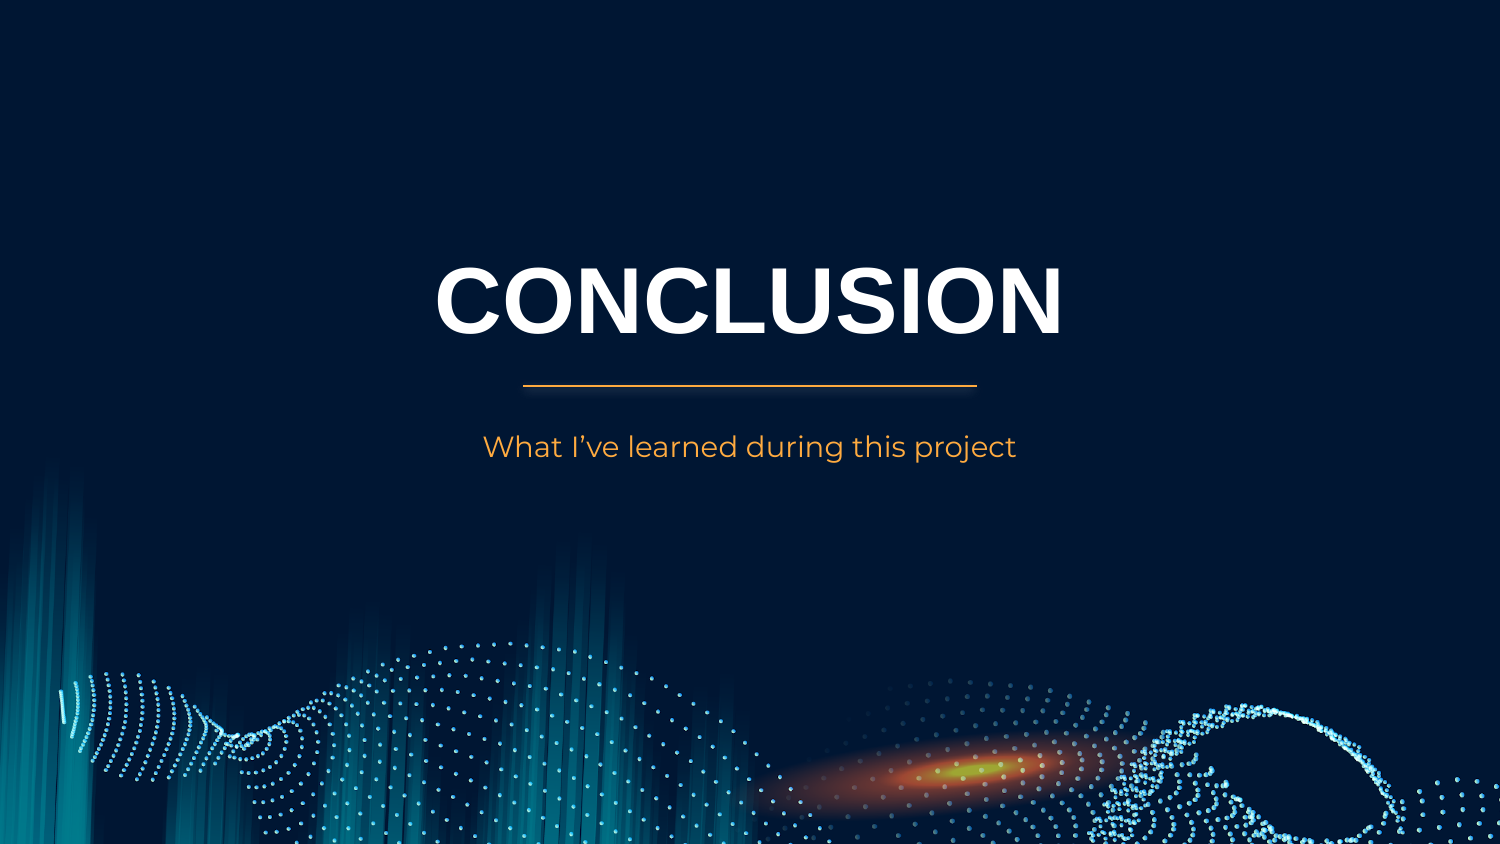

# CONCLUSION
What I’ve learned during this project